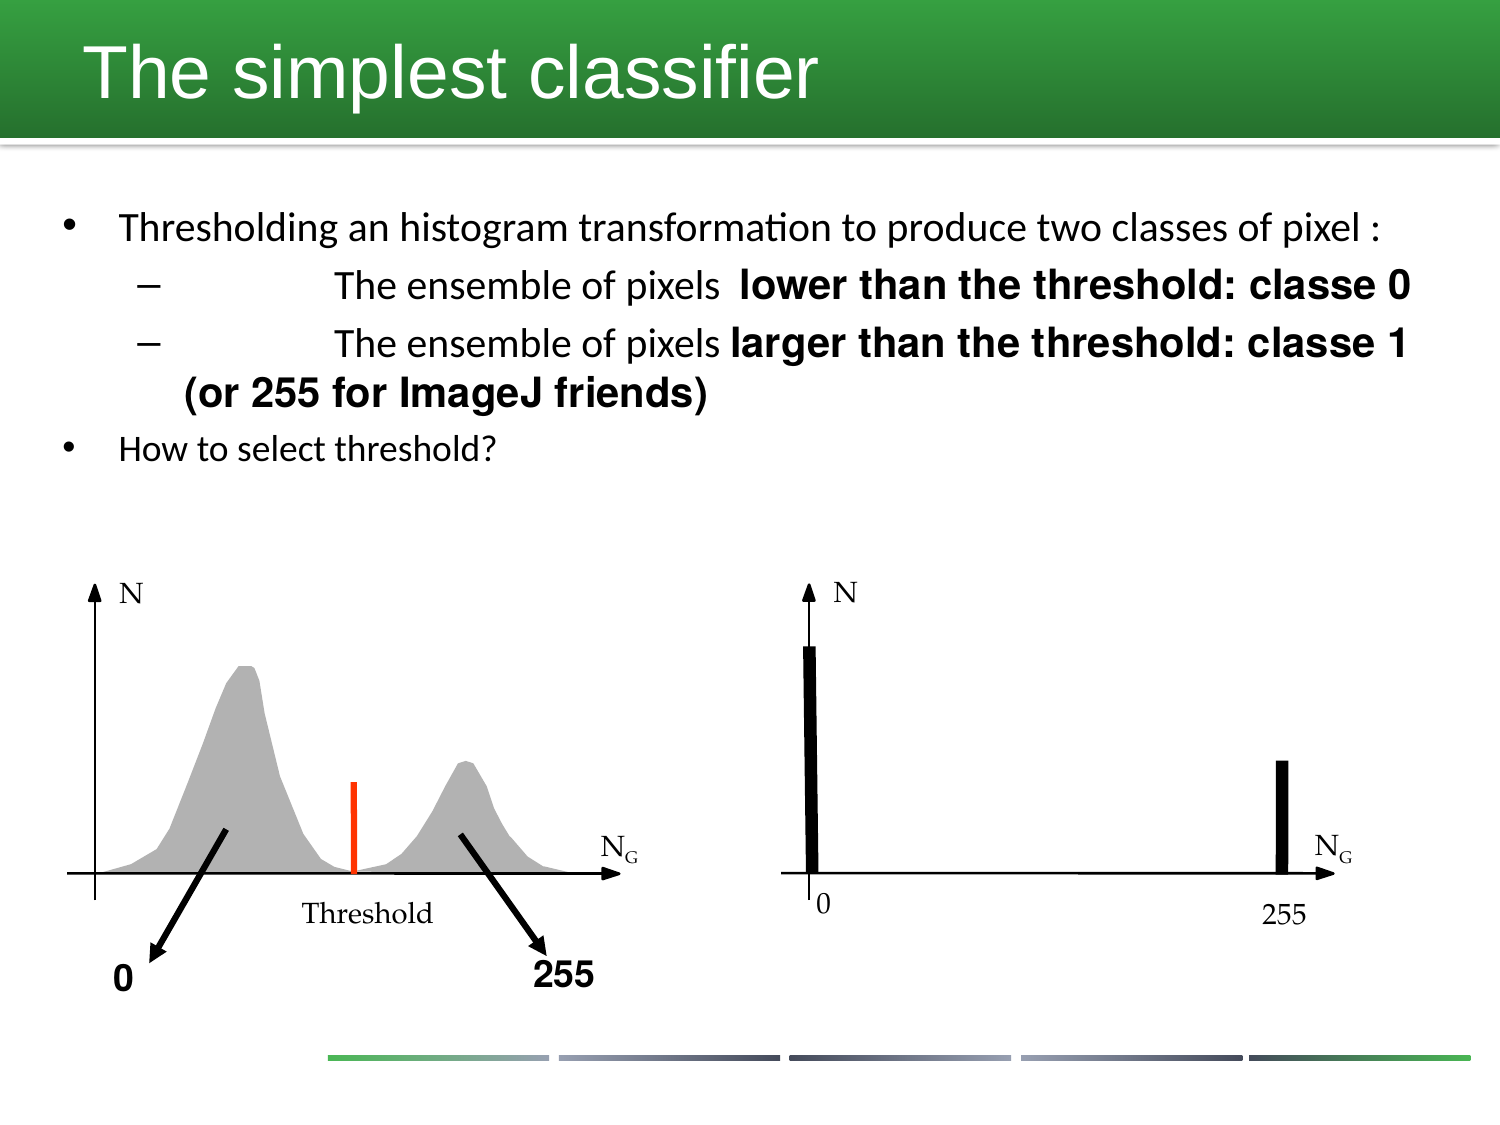

# The simplest classifier
Thresholding an histogram transformation to produce two classes of pixel :
	The ensemble of pixels  lower than the threshold: classe 0
	The ensemble of pixels larger than the threshold: classe 1 (or 255 for ImageJ friends)
How to select threshold?
N

NG

0
255

N

NG

Threshold

0

255